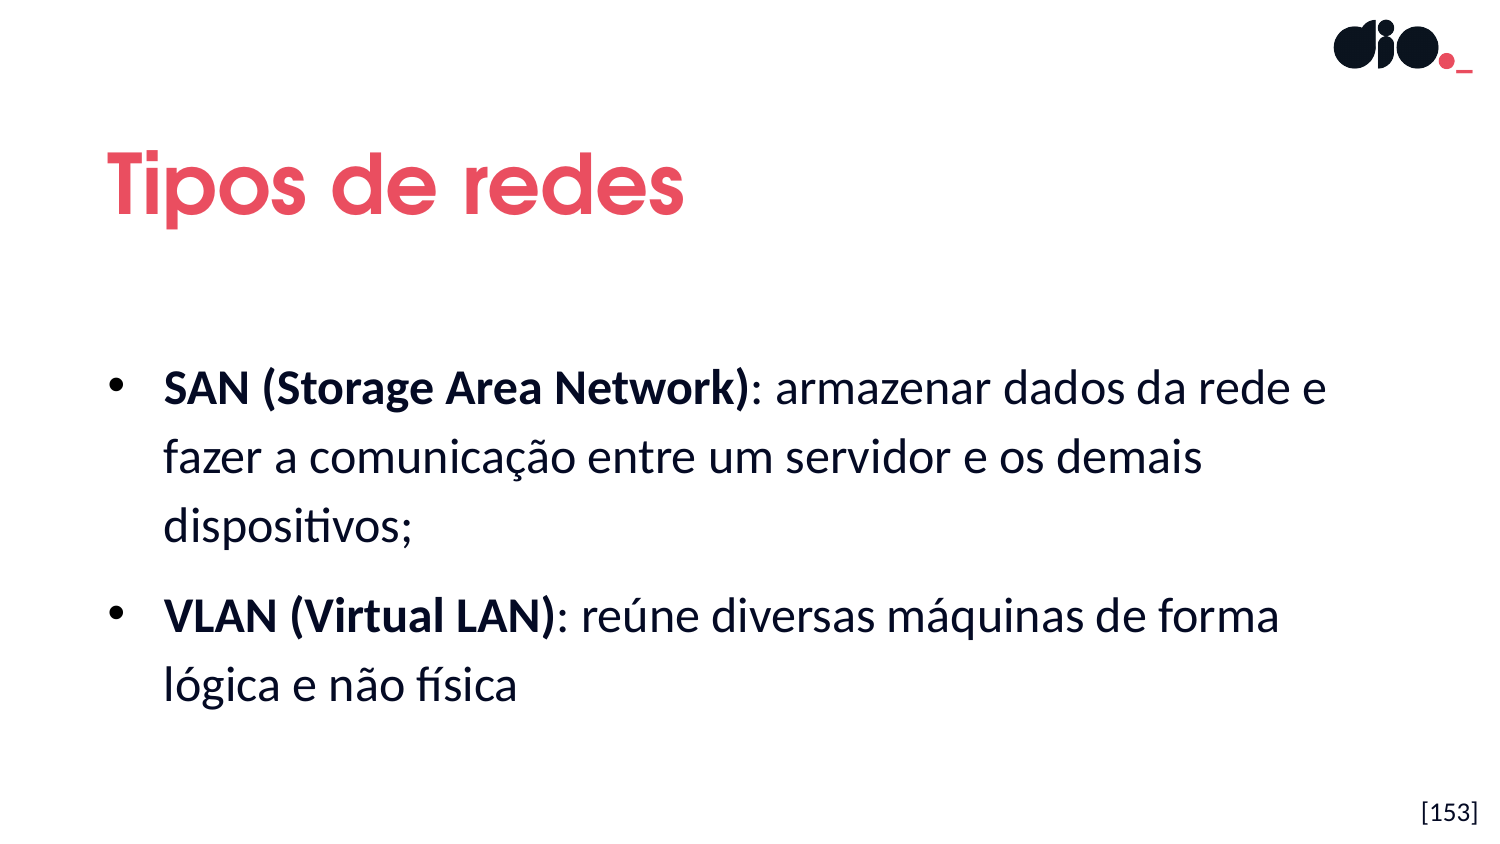

Tipos de redes
SAN (Storage Area Network): armazenar dados da rede e fazer a comunicação entre um servidor e os demais dispositivos;
VLAN (Virtual LAN): reúne diversas máquinas de forma lógica e não física
[153]